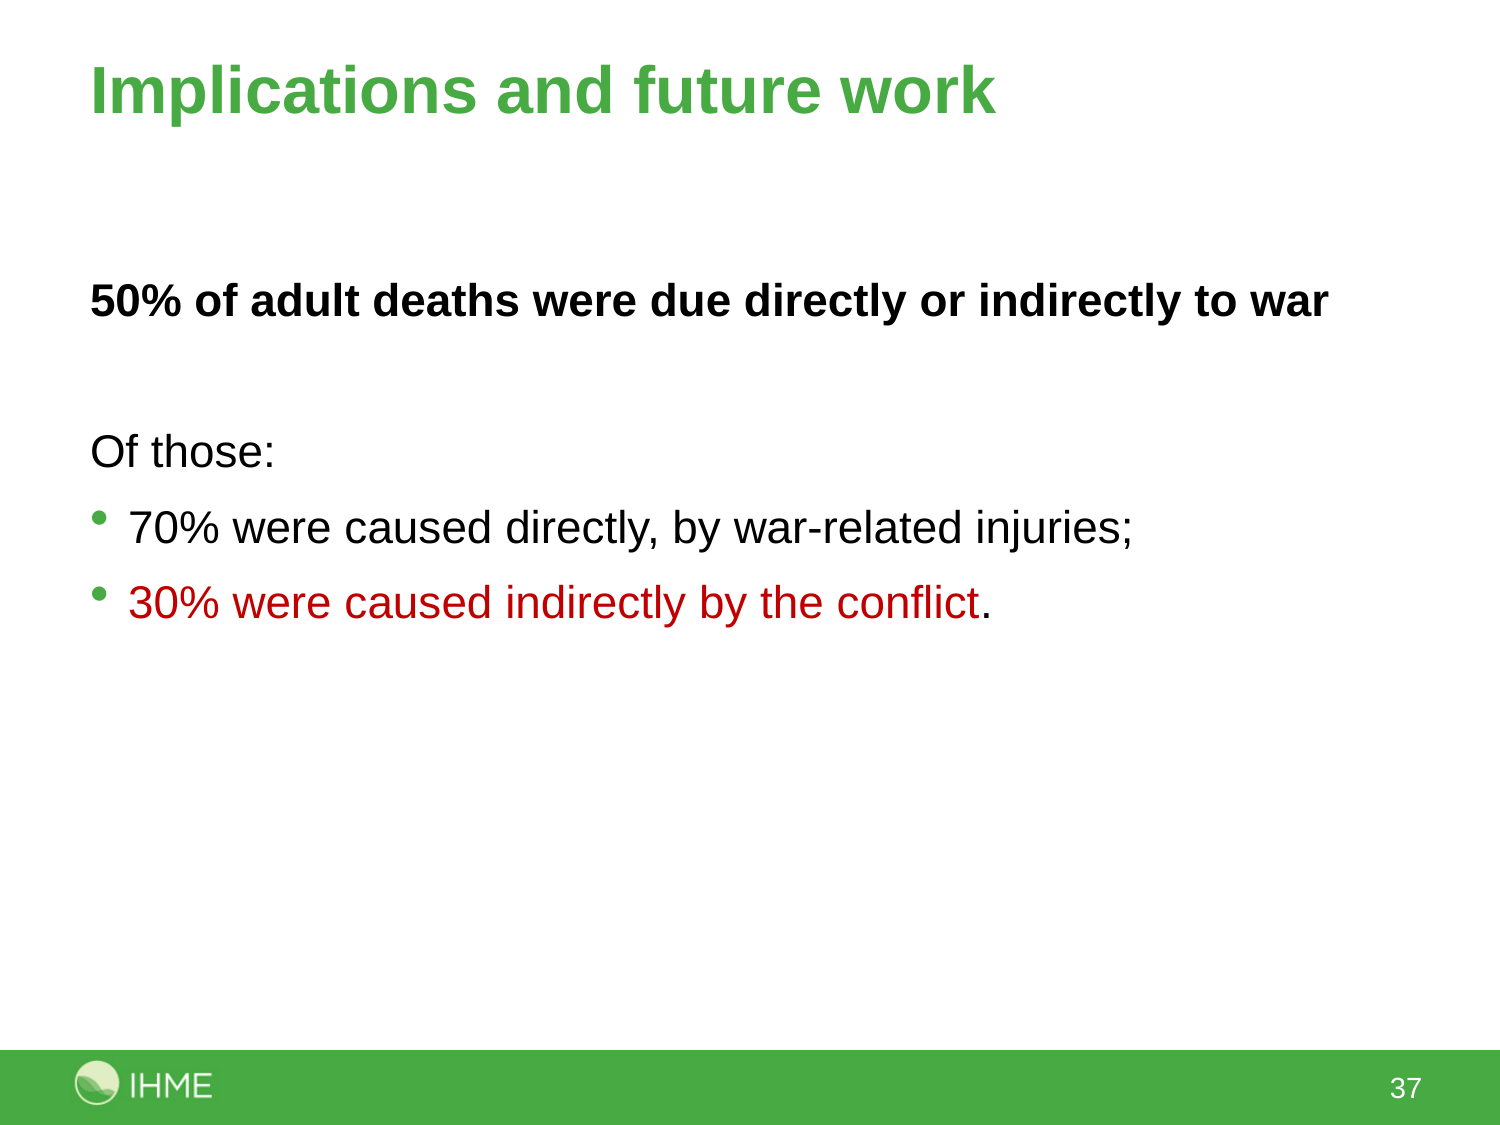

# Implications and future work

50% of adult deaths were due directly or indirectly to war

Of those:
70% were caused directly, by war-related injuries;
30% were caused indirectly by the conflict.

37